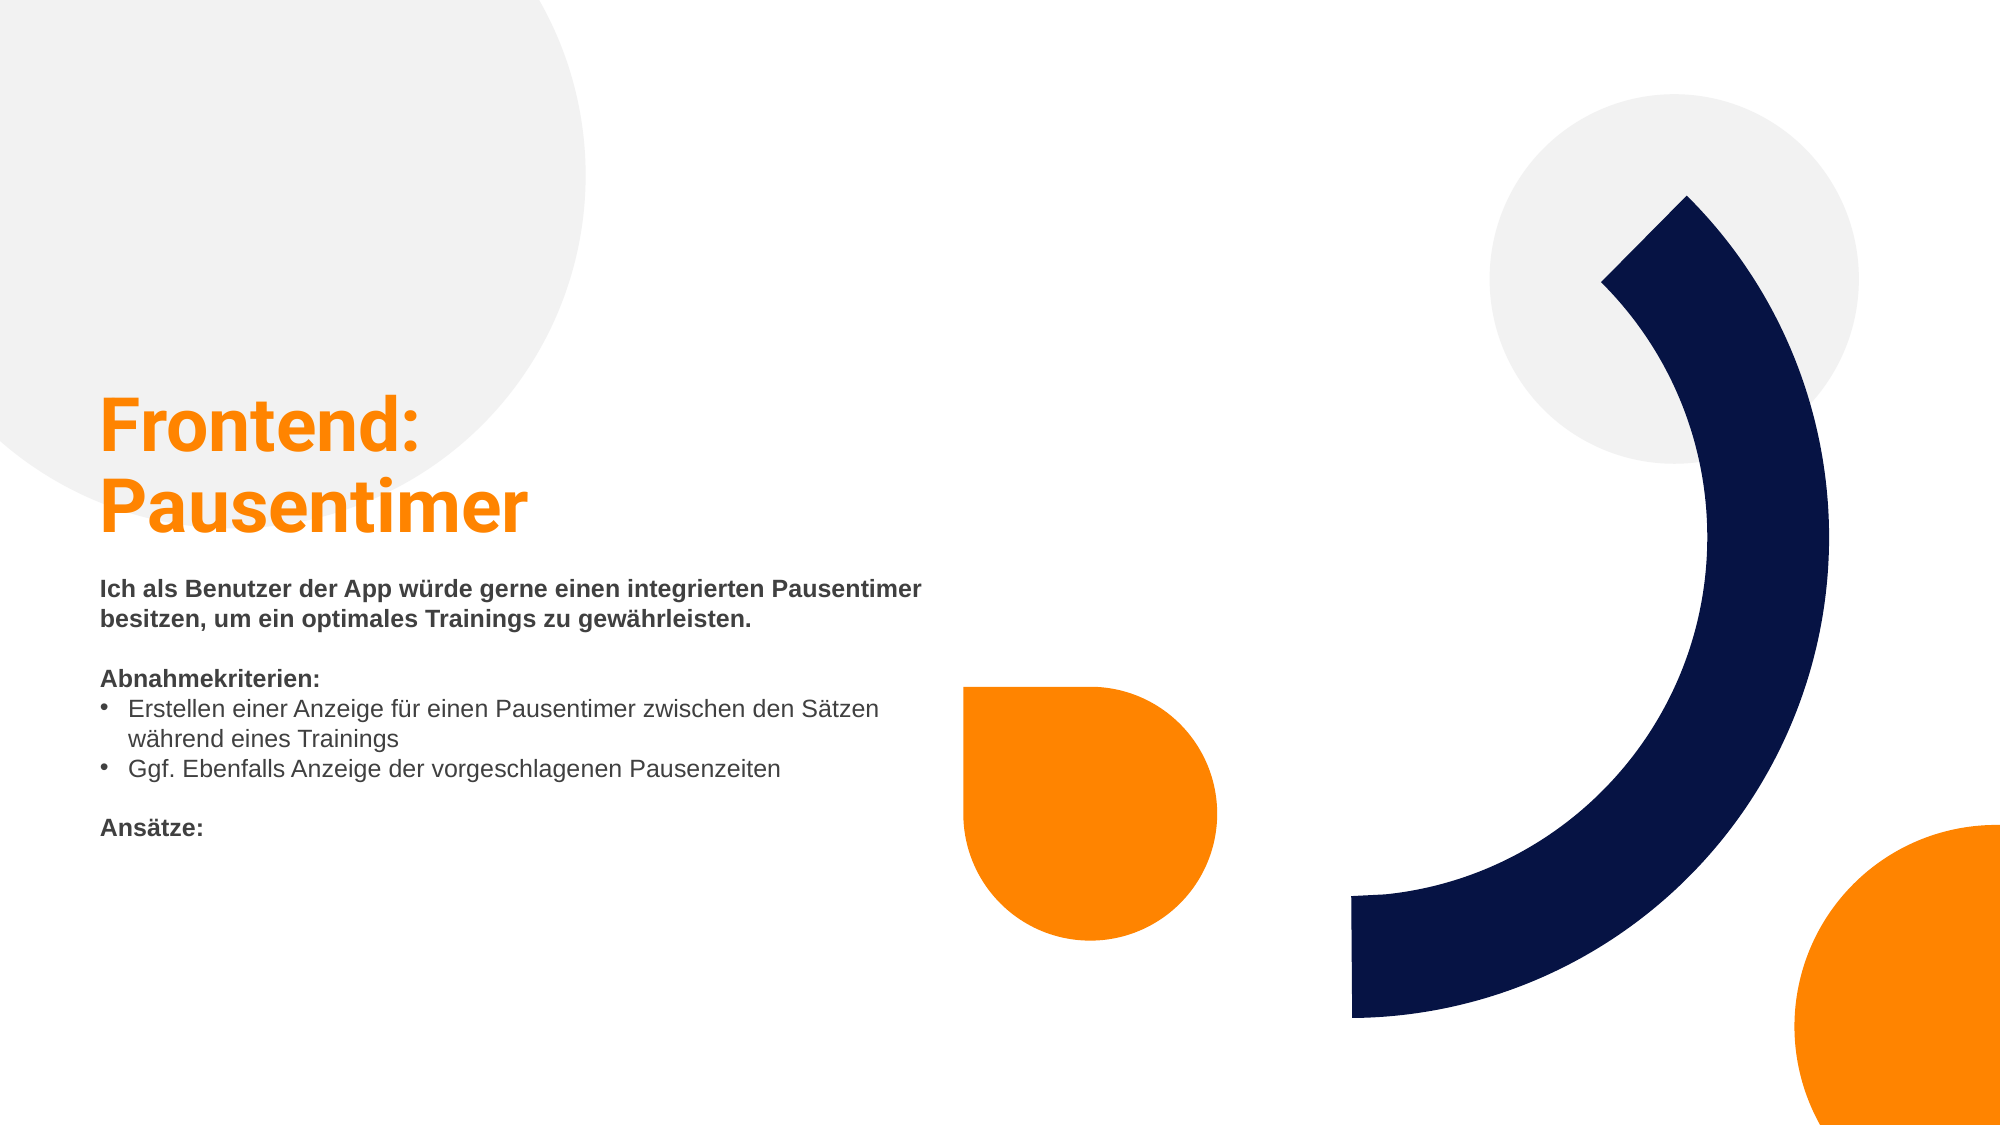

Frontend: Pausentimer
Ich als Benutzer der App würde gerne einen integrierten Pausentimer besitzen, um ein optimales Trainings zu gewährleisten.

Abnahmekriterien:
Erstellen einer Anzeige für einen Pausentimer zwischen den Sätzen während eines Trainings
Ggf. Ebenfalls Anzeige der vorgeschlagenen Pausenzeiten

Ansätze: